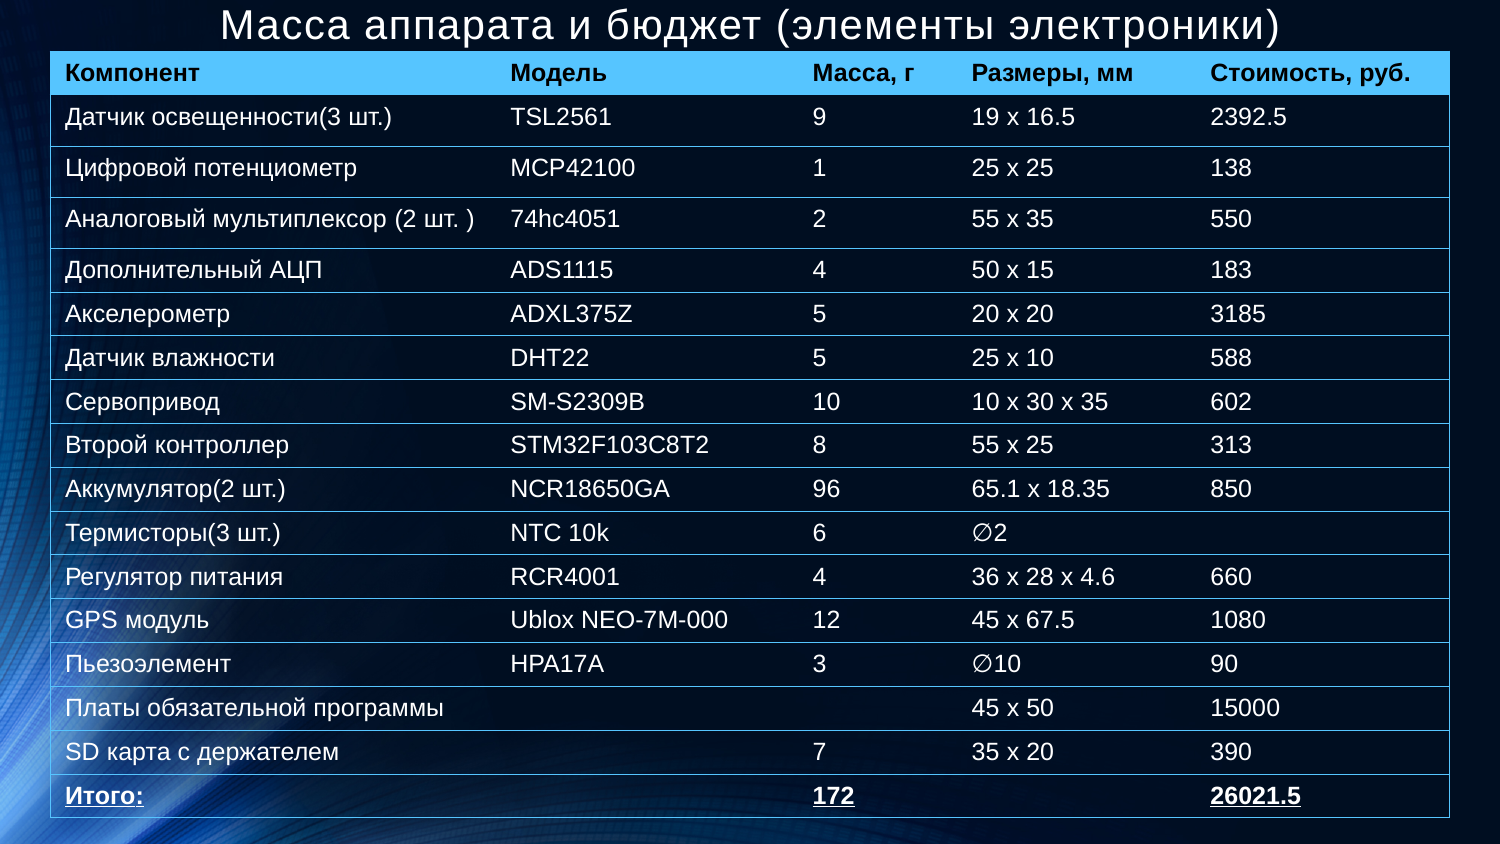

# Масса аппарата и бюджет (элементы электроники)
| Компонент | Модель | Масса, г | Размеры, мм | Стоимость, руб. |
| --- | --- | --- | --- | --- |
| Датчик освещенности(3 шт.) | TSL2561 | 9 | 19 x 16.5 | 2392.5 |
| Цифровой потенциометр | MCP42100 | 1 | 25 x 25 | 138 |
| Аналоговый мультиплексор (2 шт. ) | 74hc4051 | 2 | 55 x 35 | 550 |
| Дополнительный АЦП | ADS1115 | 4 | 50 x 15 | 183 |
| Акселерометр | ADXL375Z | 5 | 20 x 20 | 3185 |
| Датчик влажности | DHT22 | 5 | 25 x 10 | 588 |
| Сервопривод | SM-S2309B | 10 | 10 x 30 x 35 | 602 |
| Второй контроллер | STM32F103C8T2 | 8 | 55 x 25 | 313 |
| Аккумулятор(2 шт.) | NCR18650GA | 96 | 65.1 x 18.35 | 850 |
| Термисторы(3 шт.) | NTC 10k | 6 | ∅2 |  |
| Регулятор питания | RCR4001 | 4 | 36 x 28 x 4.6 | 660 |
| GPS модуль | Ublox NEO-7M-000 | 12 | 45 x 67.5 | 1080 |
| Пьезоэлемент | HPA17A | 3 | ∅10 | 90 |
| Платы обязательной программы |  |  | 45 x 50 | 15000 |
| SD карта с держателем |  | 7 | 35 x 20 | 390 |
| Итого: |  | 172 |  | 26021.5 |